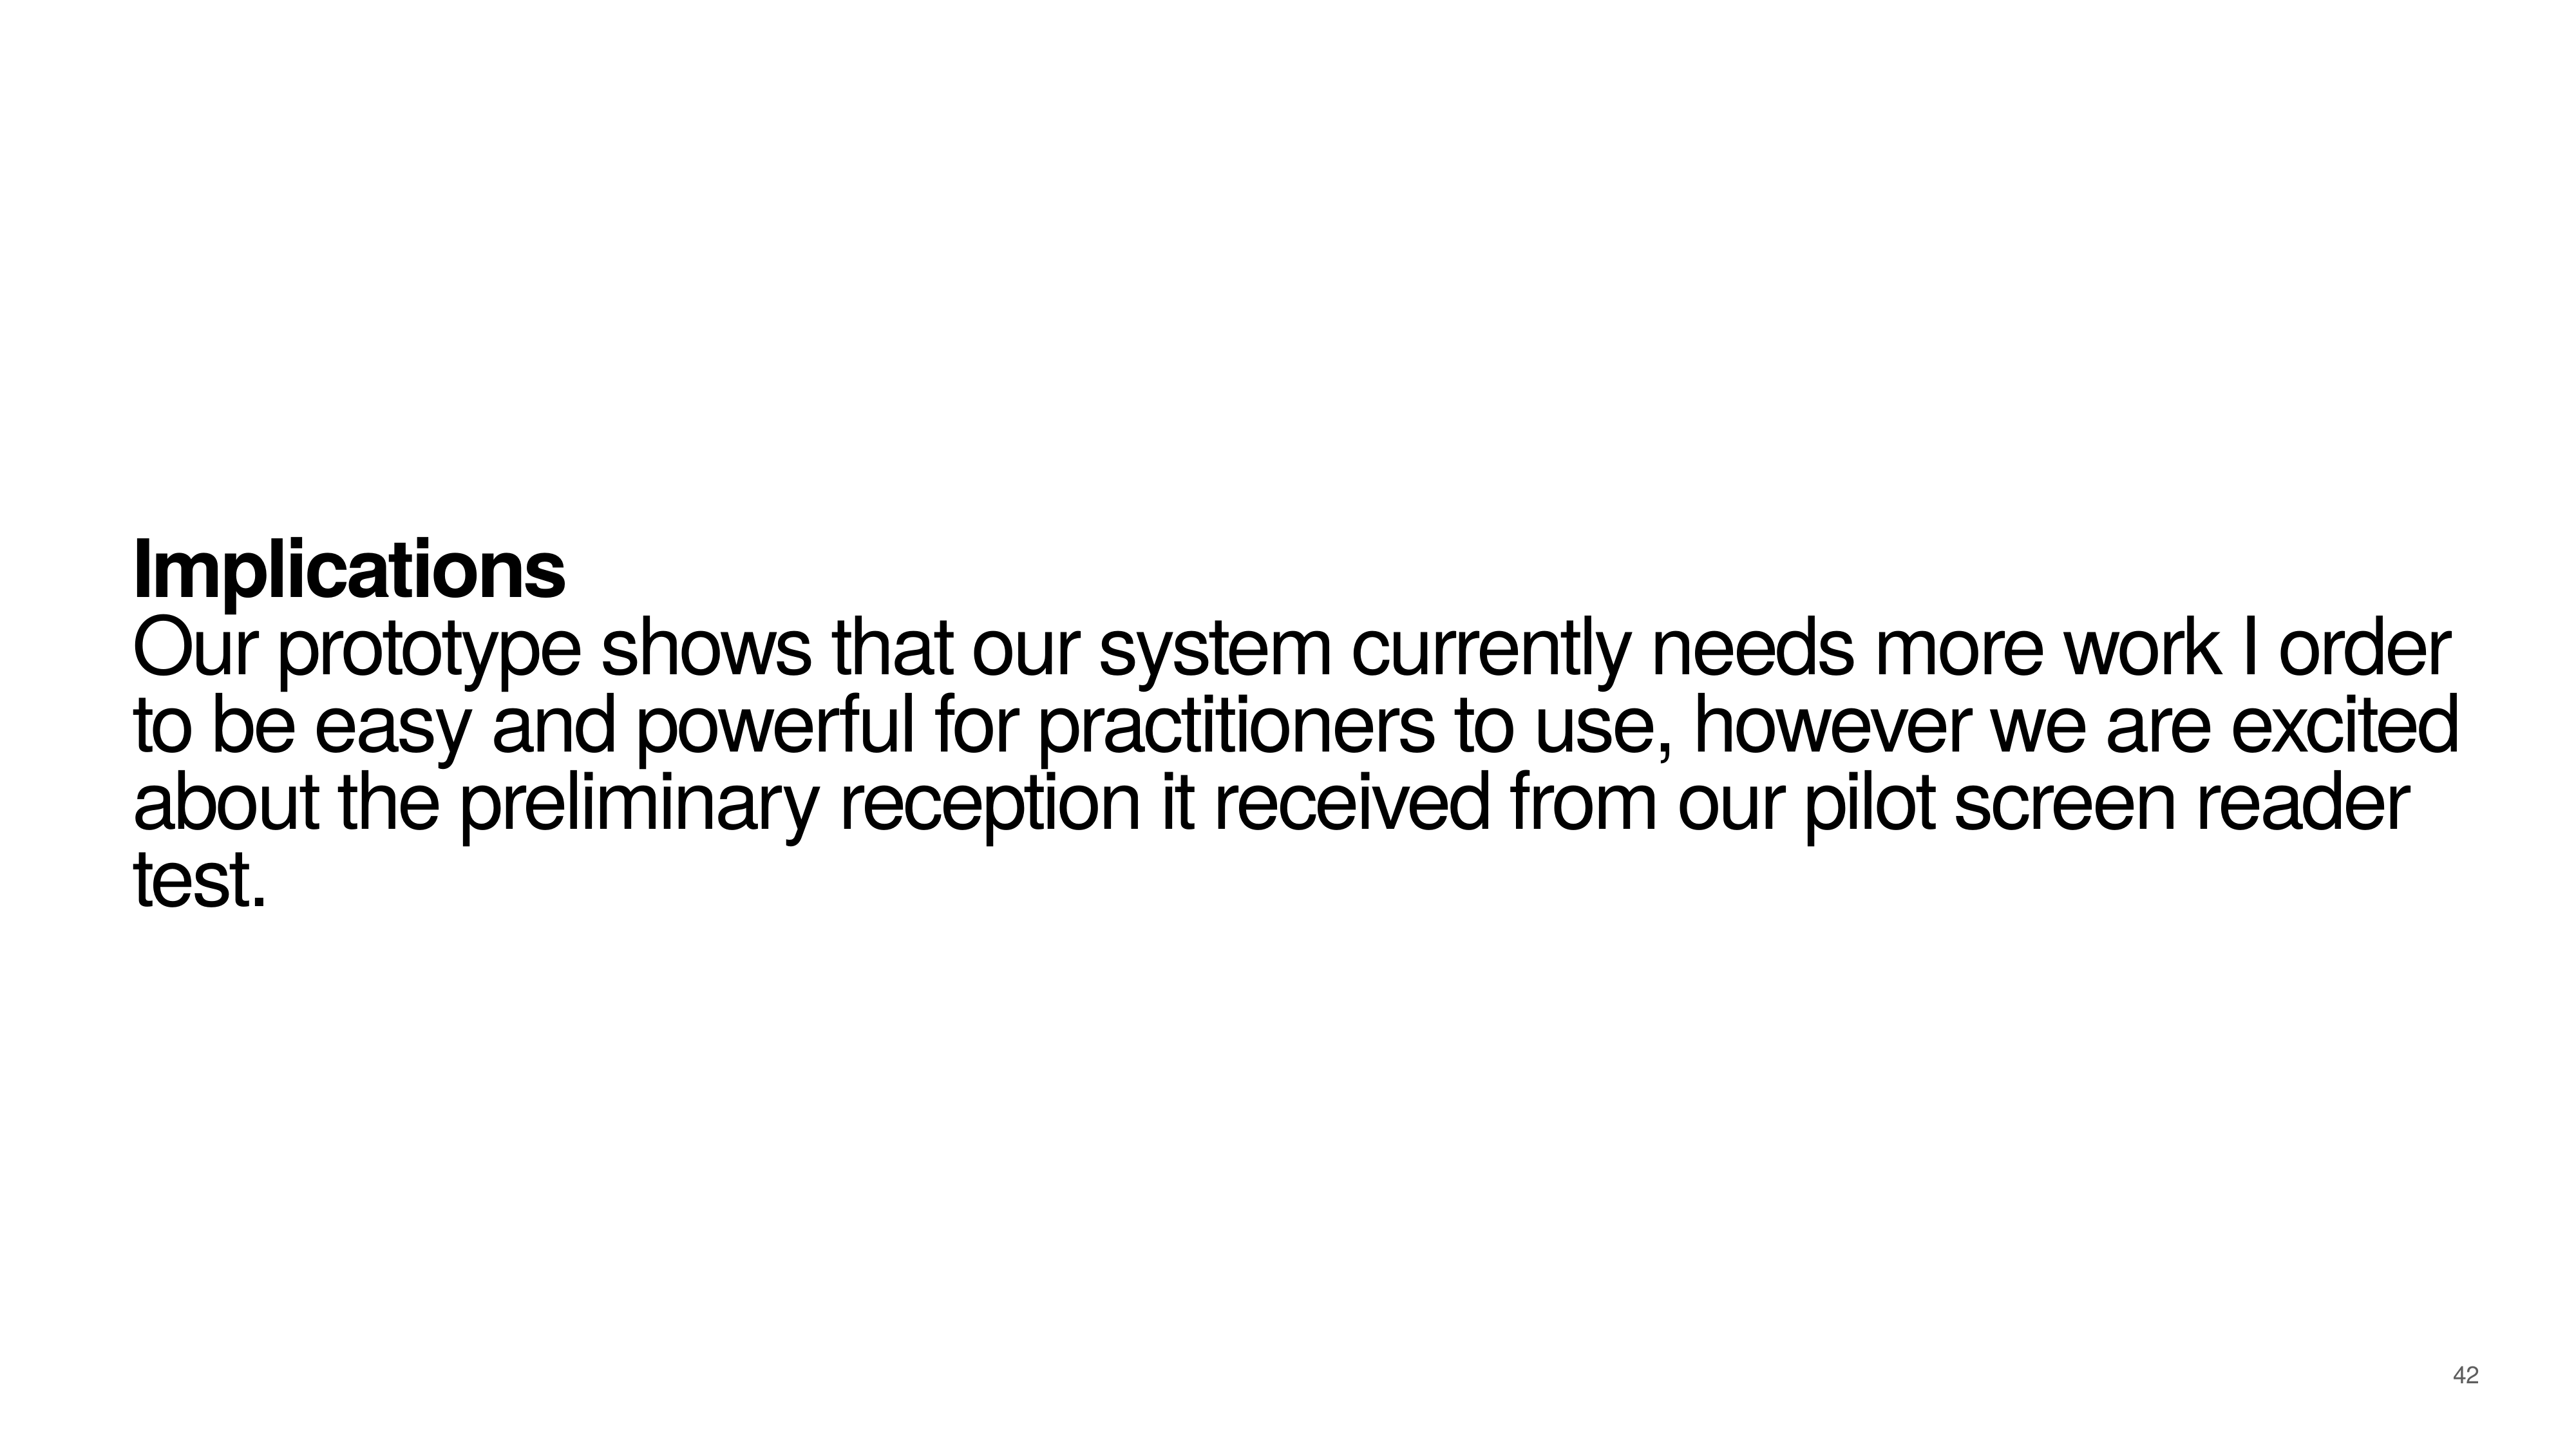

# Implications Our prototype shows that our system currently needs more work I order to be easy and powerful for practitioners to use, however we are excited about the preliminary reception it received from our pilot screen reader test.
42